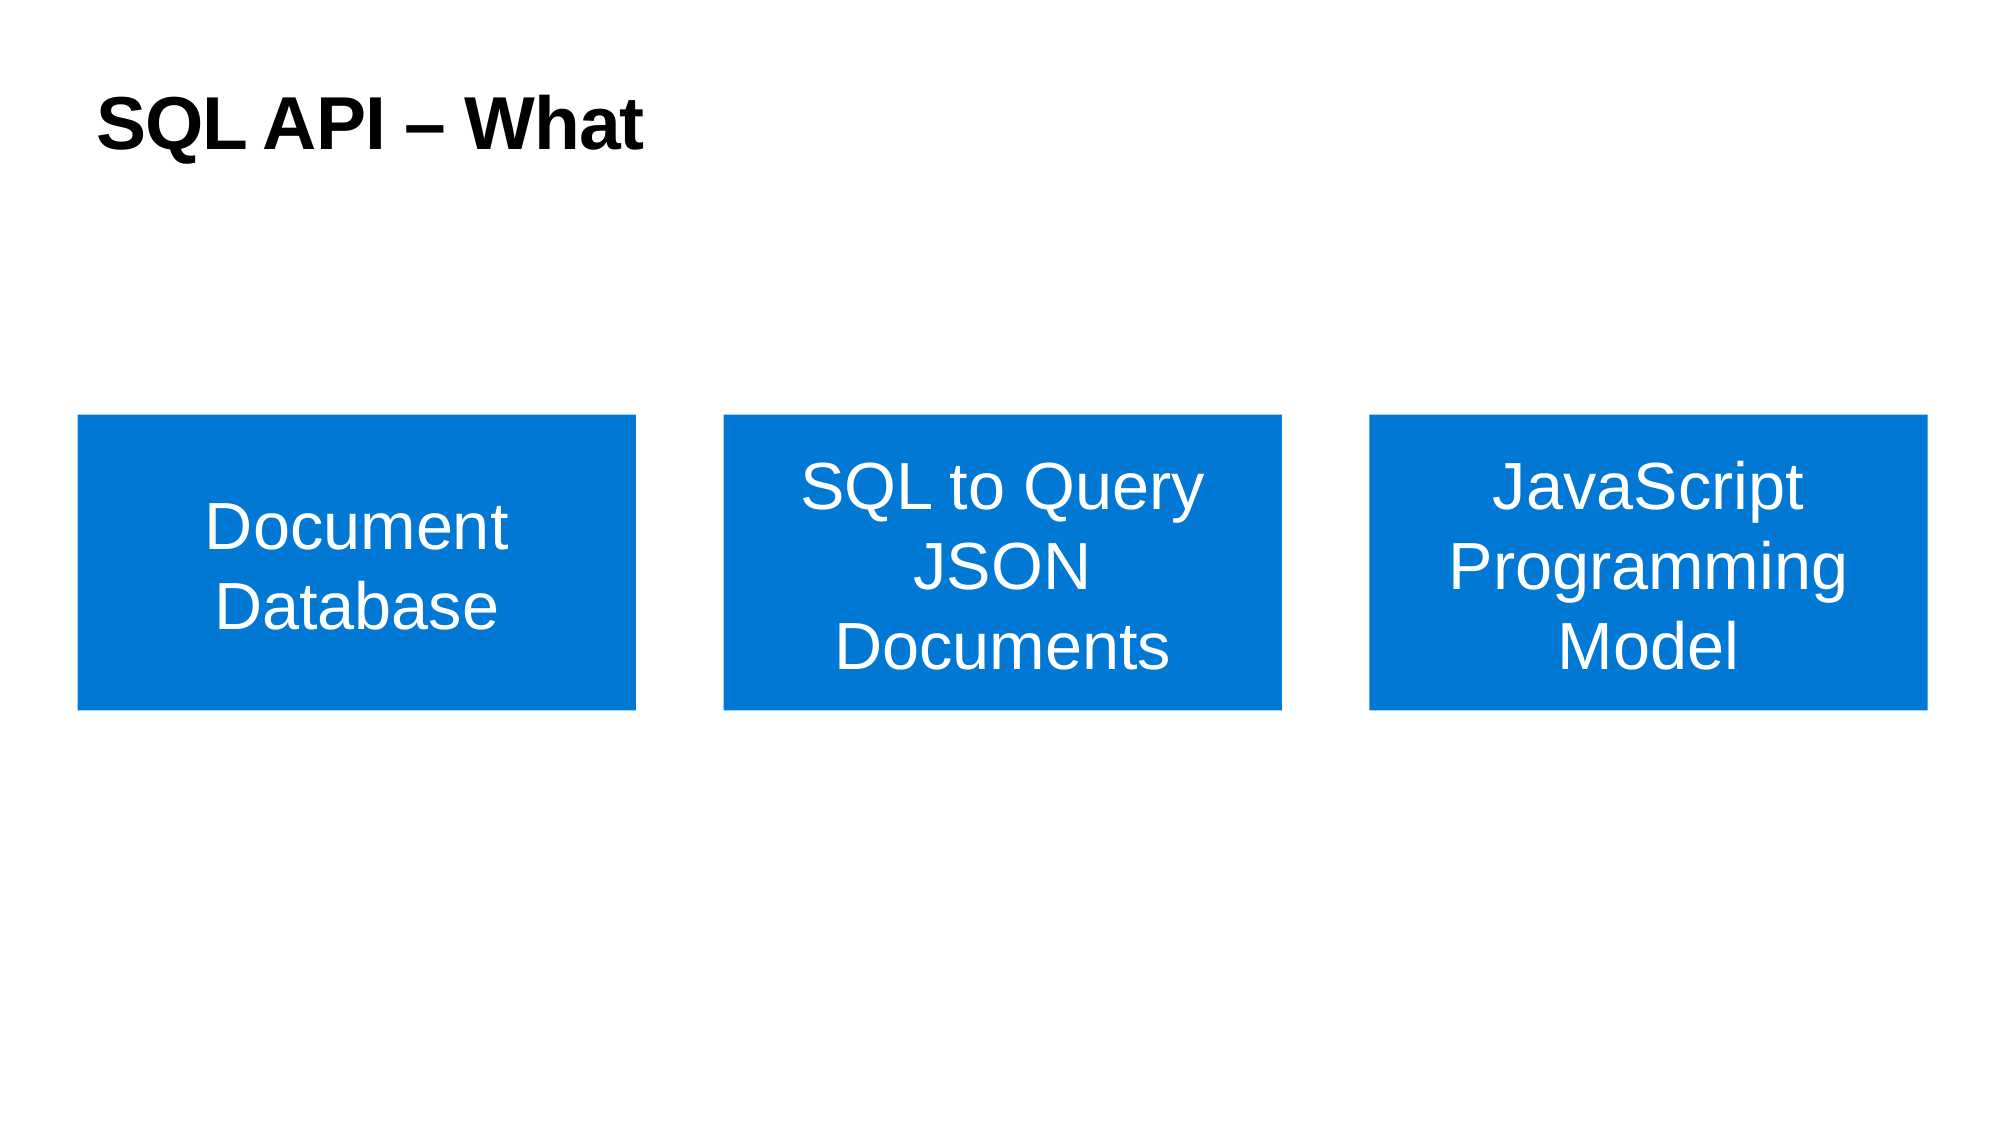

# SQL API – What
Document Database
SQL to Query JSON Documents
JavaScript Programming Model